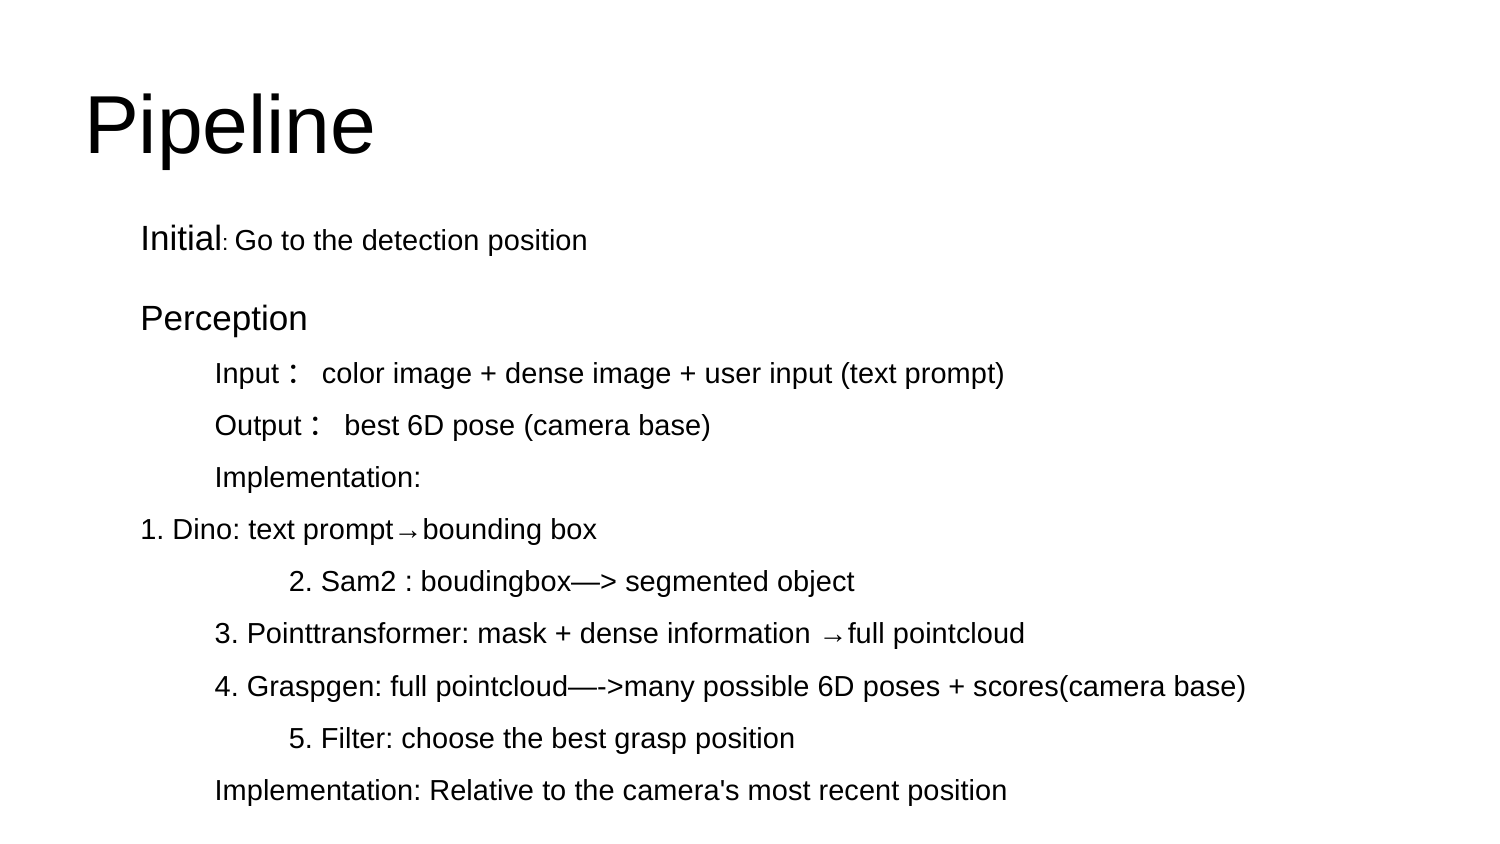

# Pipeline
Initial: Go to the detection position

Perception
Input：color image + dense image + user input (text prompt)
Output：best 6D pose (camera base)
Implementation:
		1. Dino: text prompt→bounding box
2. Sam2 : boudingbox—> segmented object
			3. Pointtransformer: mask + dense information →full pointcloud
			4. Graspgen: full pointcloud—->many possible 6D poses + scores(camera base)
5. Filter: choose the best grasp position
			Implementation: Relative to the camera's most recent position